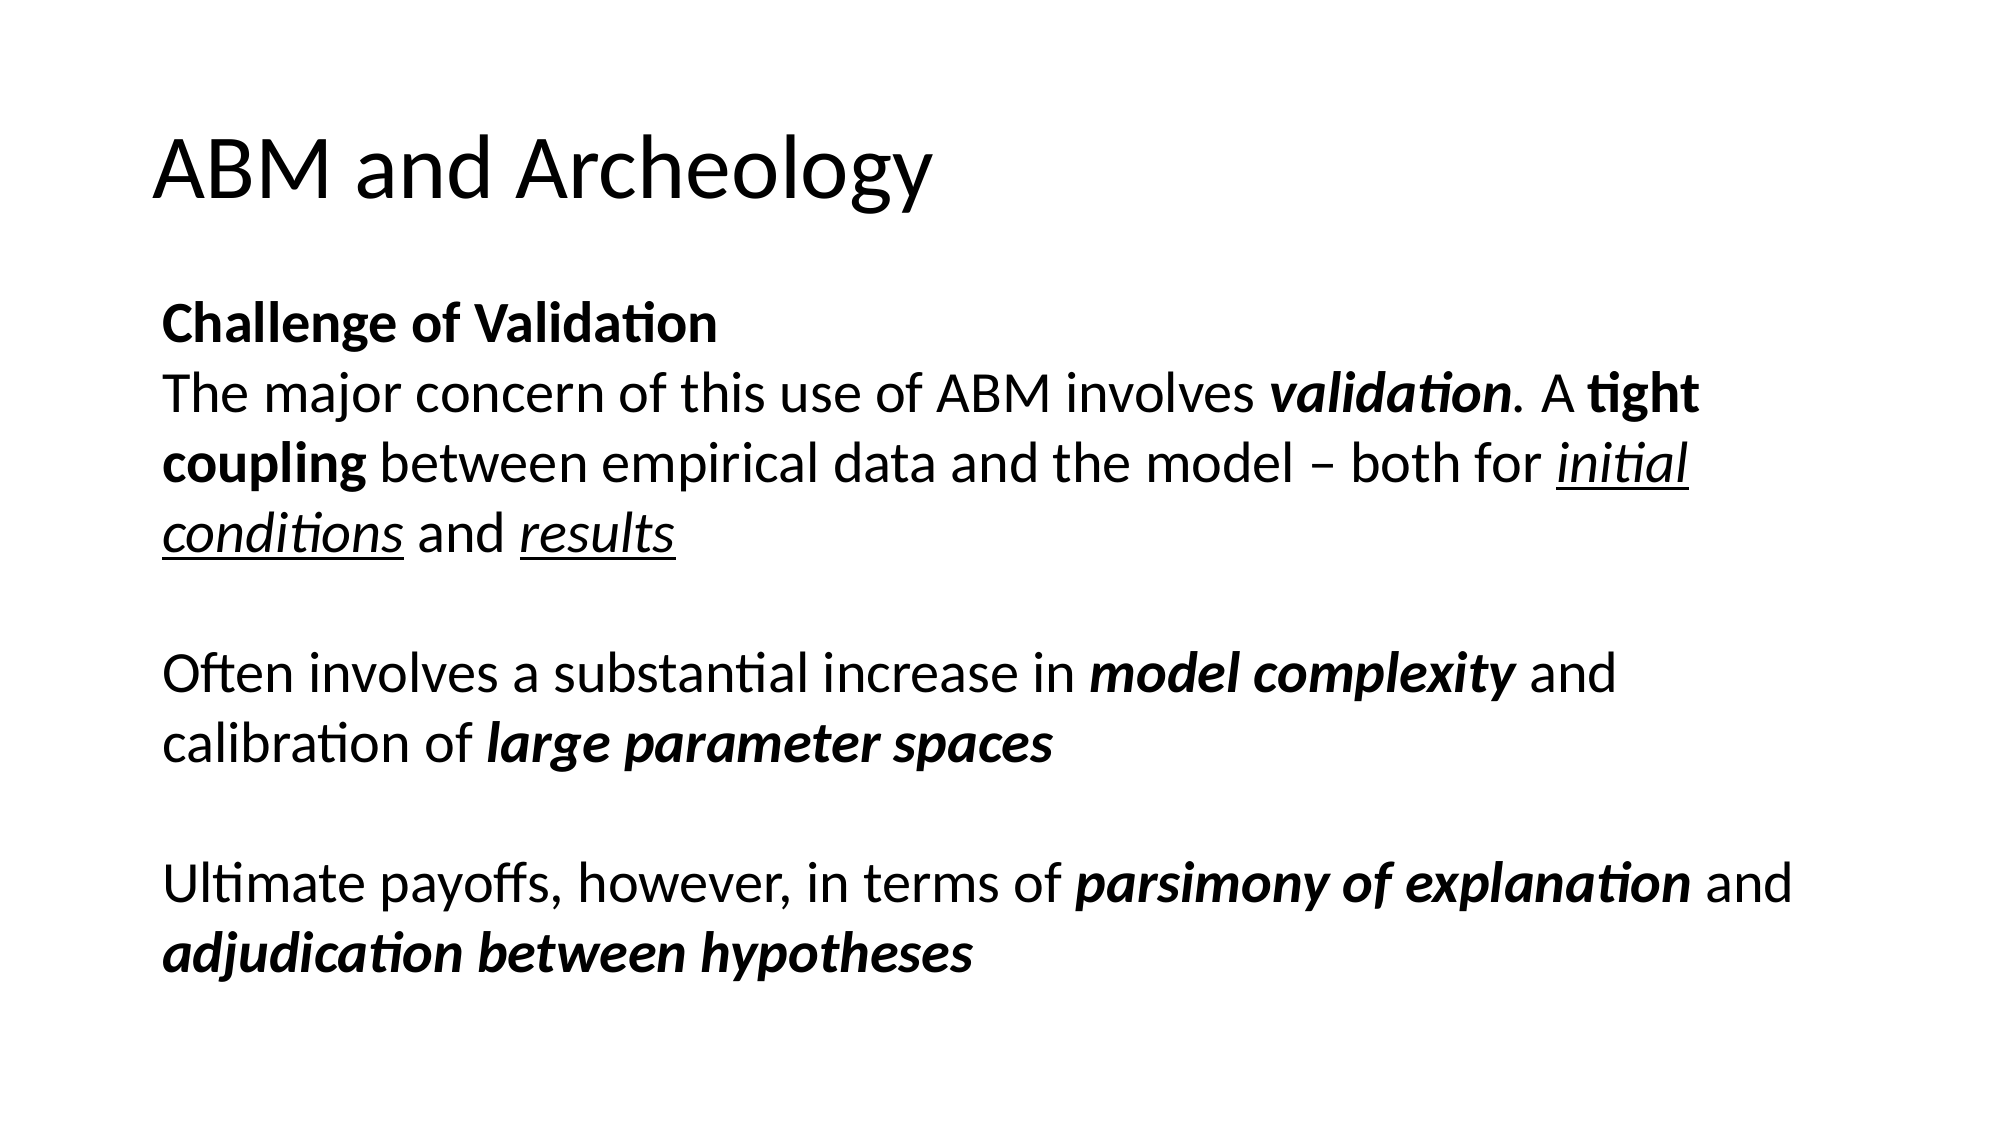

# ABM and Archeology

Challenge of Validation
The major concern of this use of ABM involves validation. A tight coupling between empirical data and the model – both for initial conditions and results

Often involves a substantial increase in model complexity and calibration of large parameter spaces

Ultimate payoffs, however, in terms of parsimony of explanation and adjudication between hypotheses